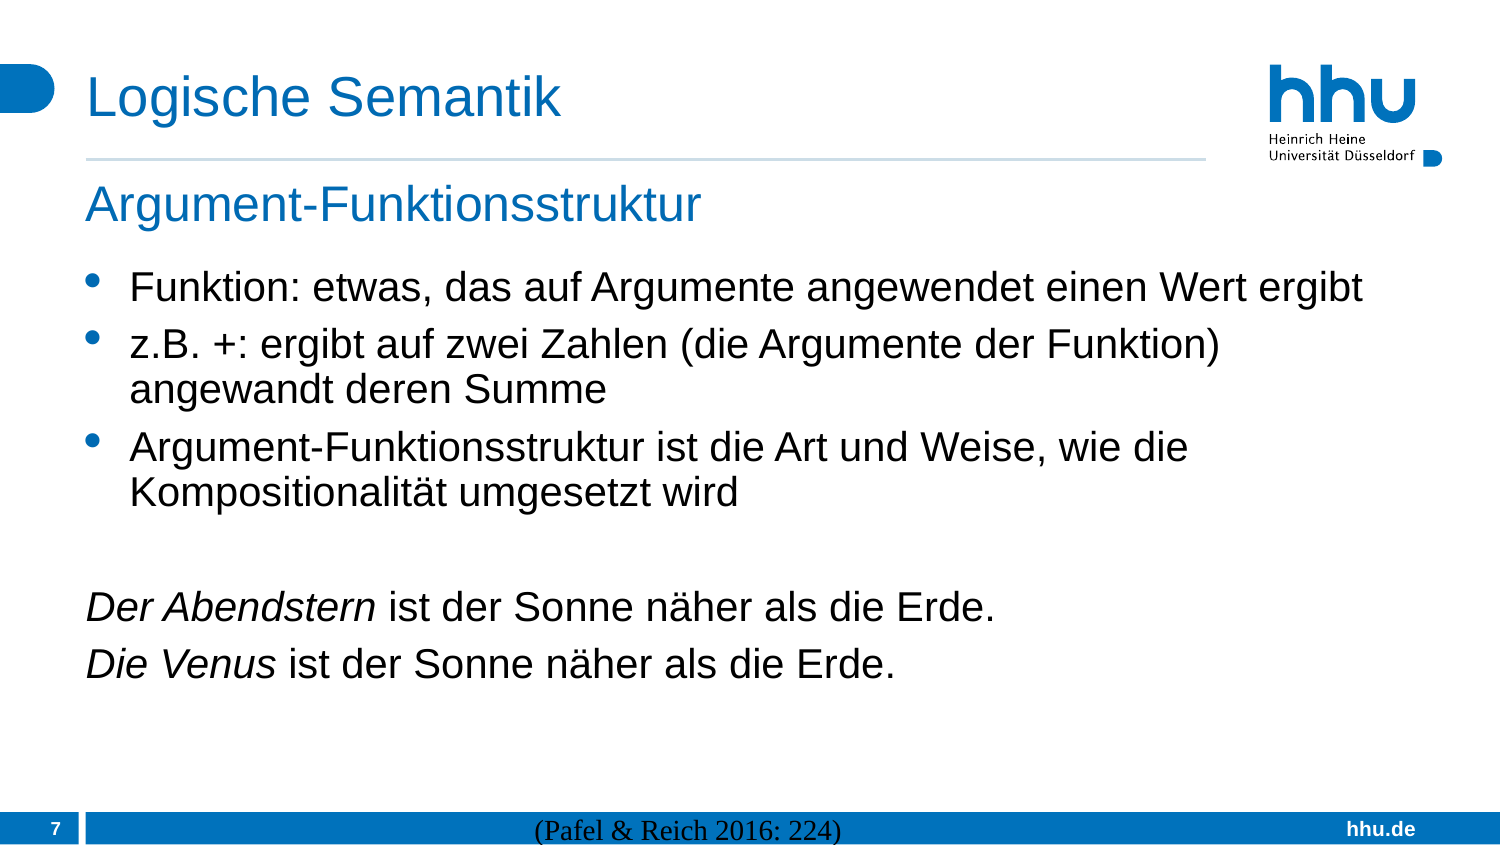

# Logische Semantik
Argument-Funktionsstruktur
Funktion: etwas, das auf Argumente angewendet einen Wert ergibt
z.B. +: ergibt auf zwei Zahlen (die Argumente der Funktion) angewandt deren Summe
Argument-Funktionsstruktur ist die Art und Weise, wie die Kompositionalität umgesetzt wird

Der Abendstern ist der Sonne näher als die Erde.
Die Venus ist der Sonne näher als die Erde.
7
(Pafel & Reich 2016: 224)